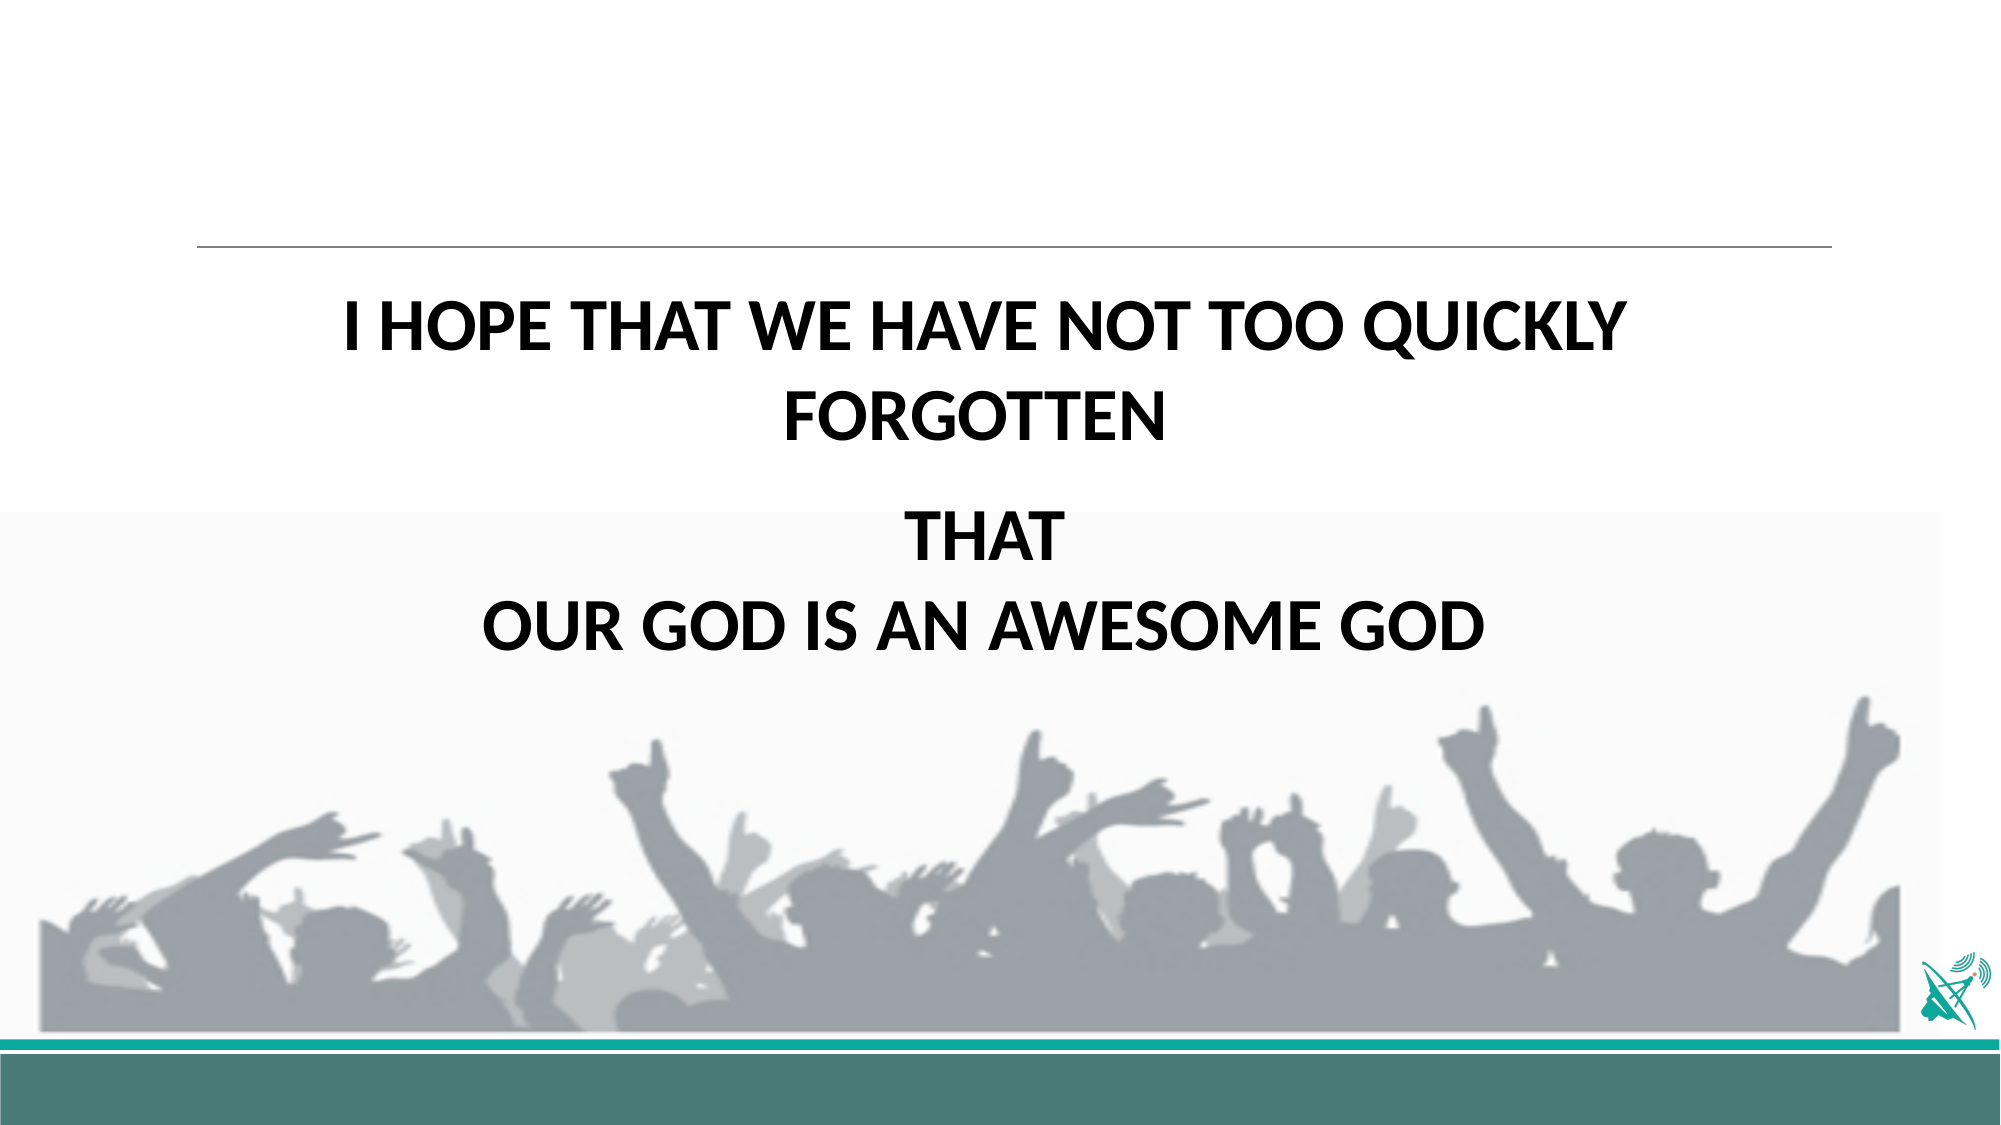

I HOPE THAT WE HAVE NOT TOO QUICKLY FORGOTTEN
THAT
OUR GOD IS AN AWESOME GOD